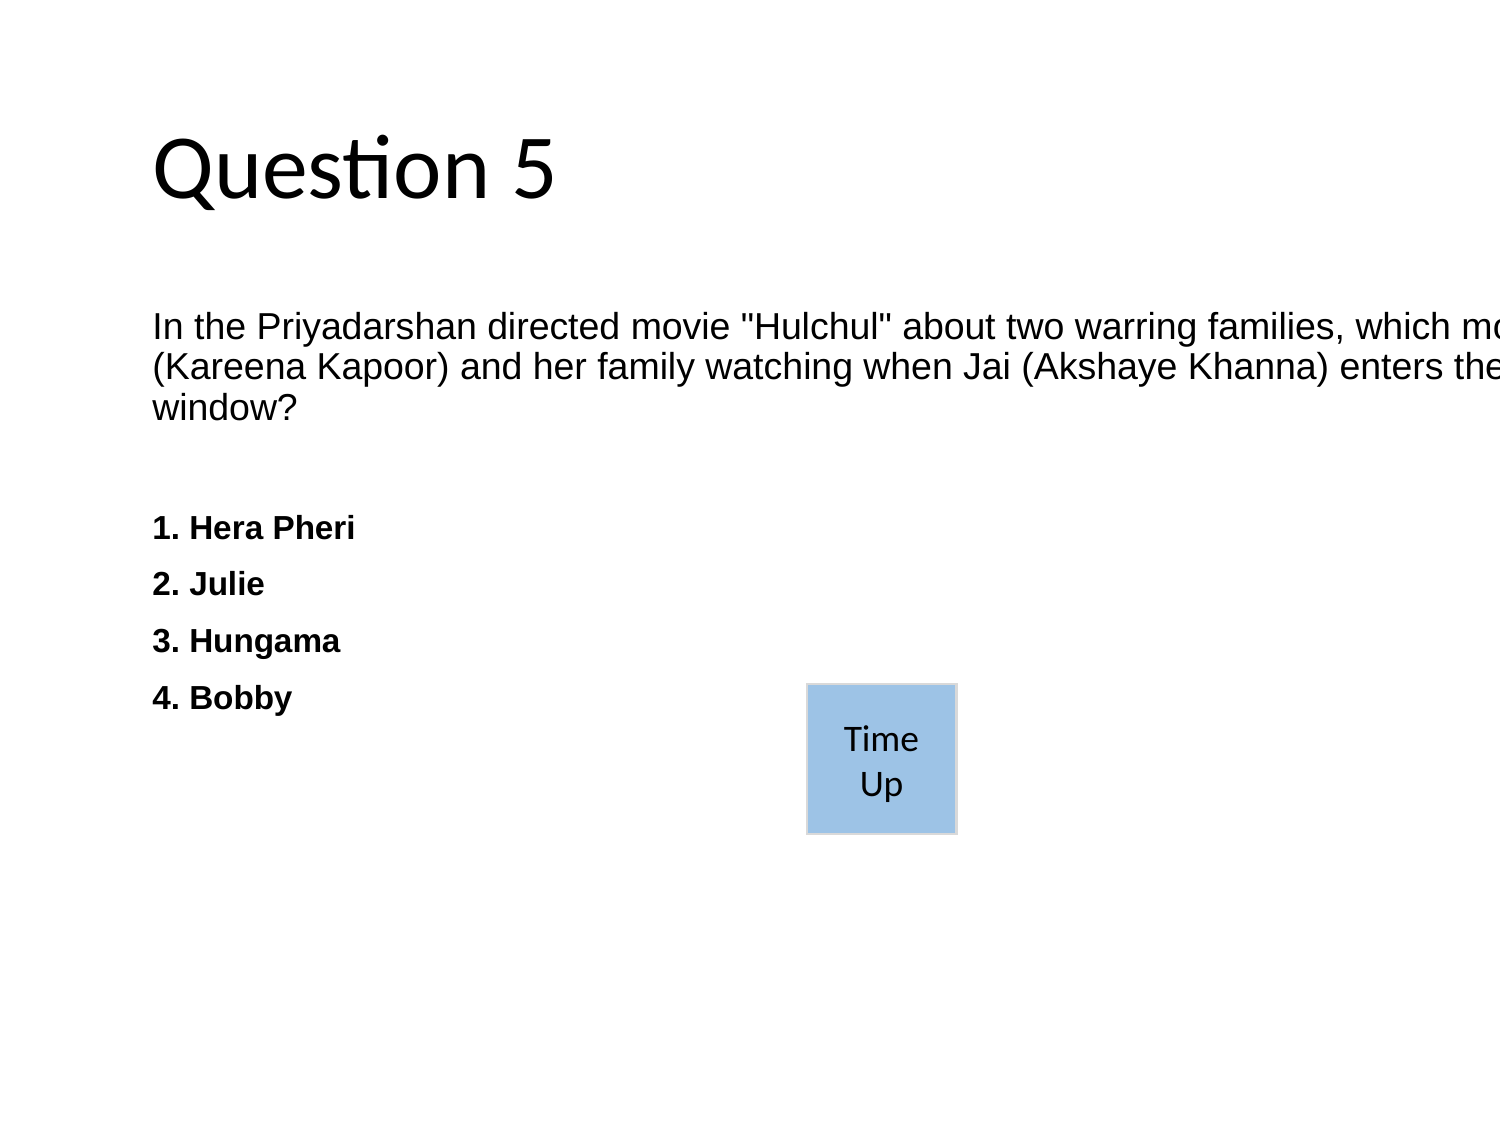

# Question 5
In the Priyadarshan directed movie "Hulchul" about two warring families, which movie are Anjali (Kareena Kapoor) and her family watching when Jai (Akshaye Khanna) enters the house from the window?

1. Hera Pheri
2. Julie
3. Hungama
4. Bobby

5
4
3
2
1
Time Up